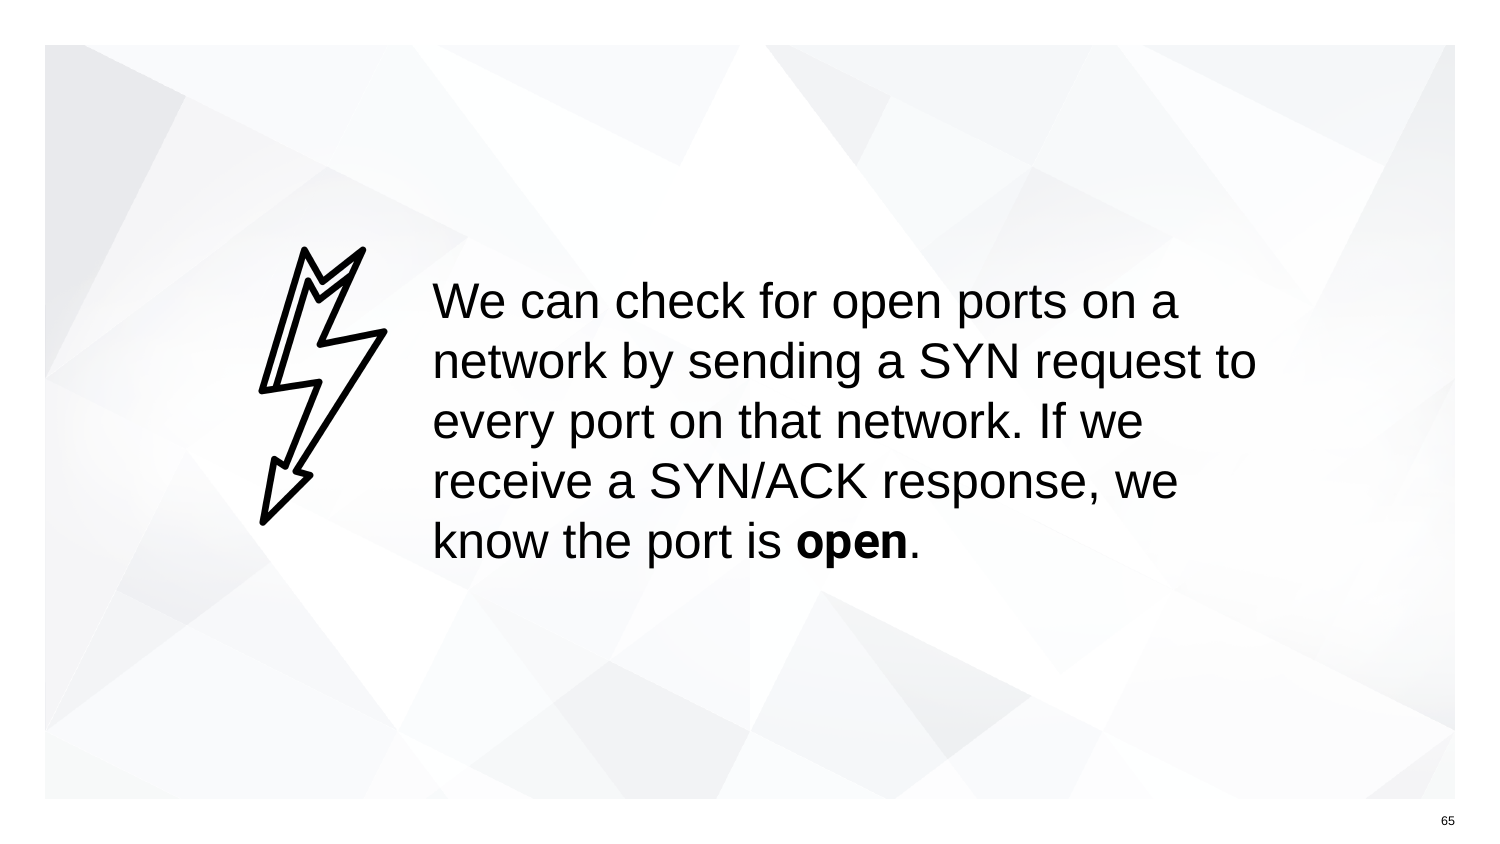

# We can check for open ports on a network by sending a SYN request to every port on that network. If we receive a SYN/ACK response, we
know the port is open.
65